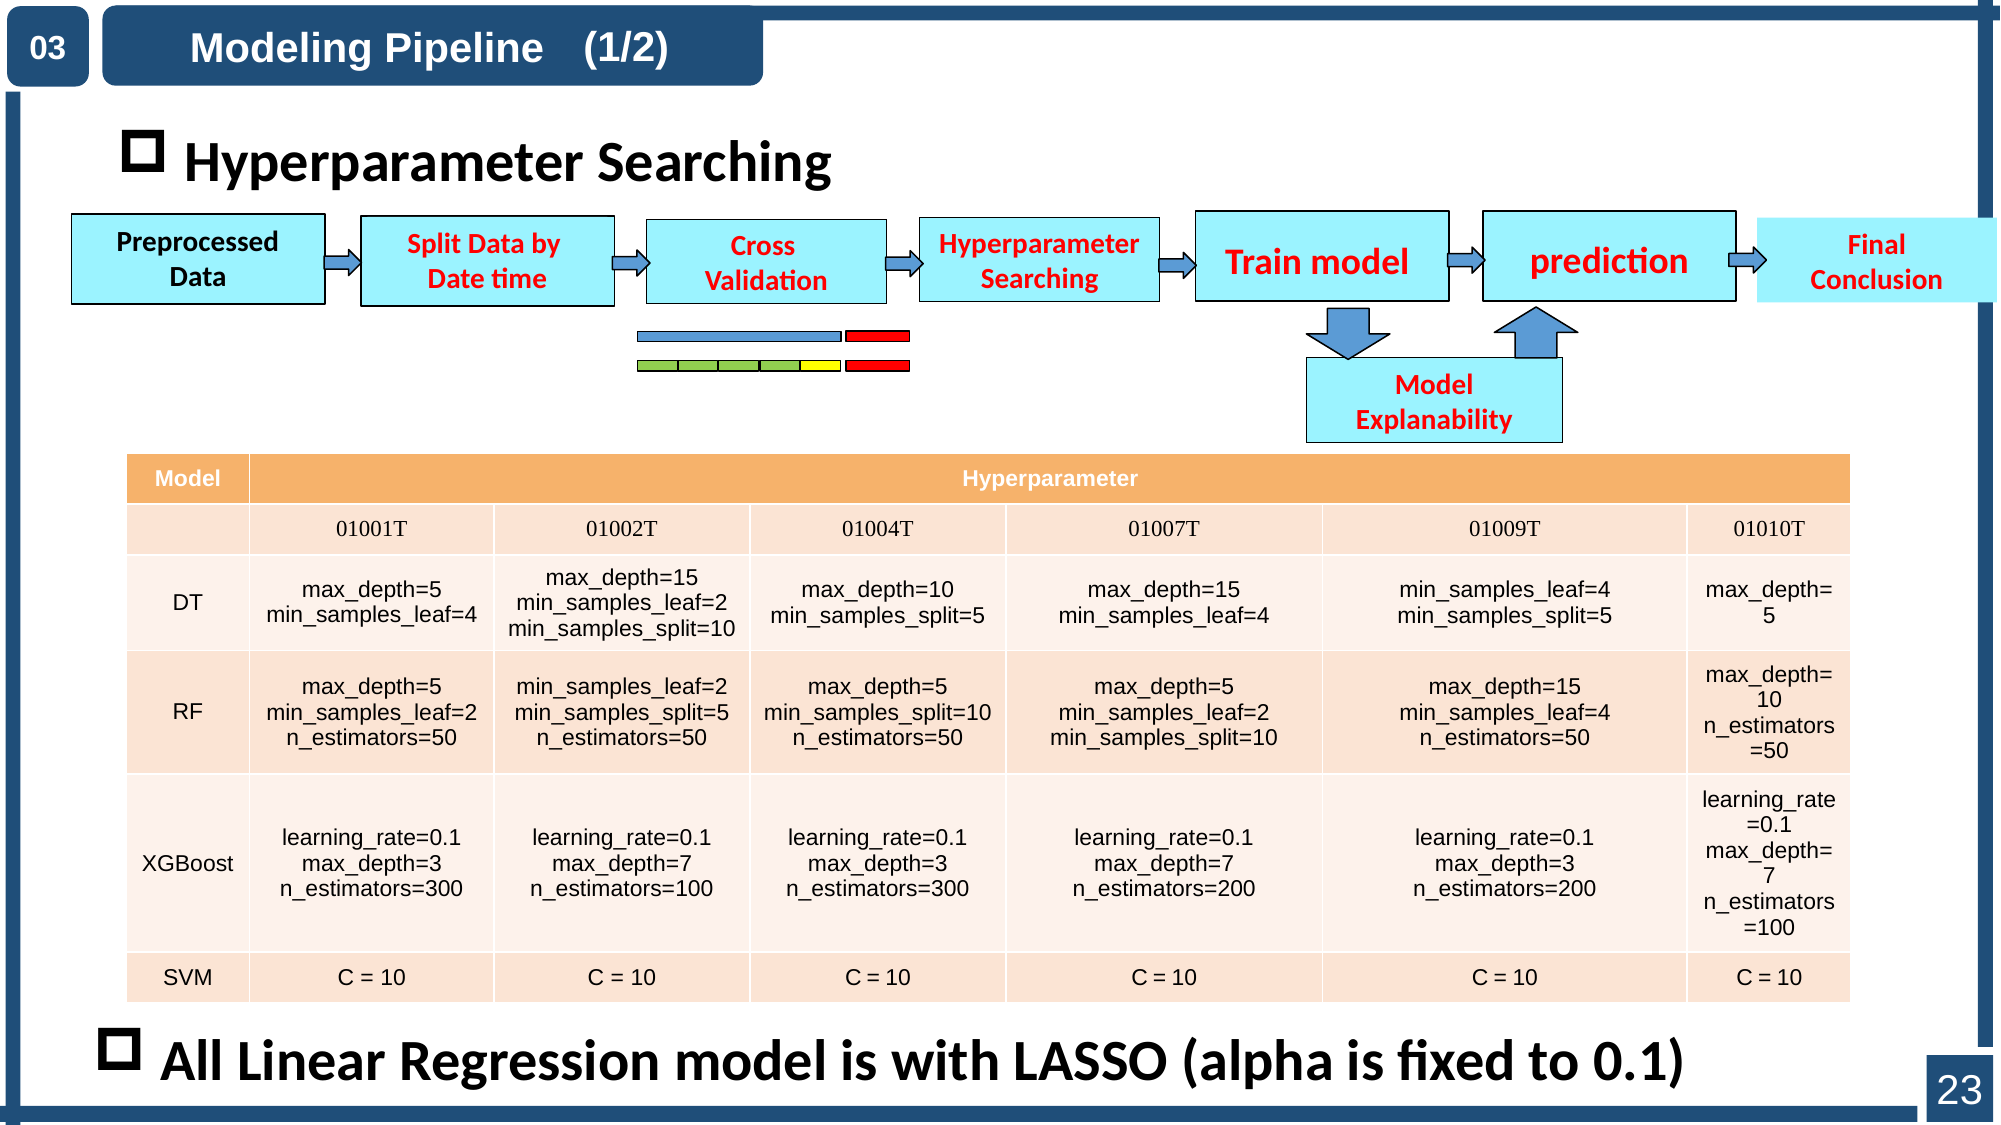

Modeling Pipeline

03
(1/2)
 Hyperparameter Searching

Train model

prediction

Preprocessed Data

Split Data by
Date time
Hyperparameter Searching
Final
Conclusion
Cross
Validation

Model
Explanability
| Model​ | Hyperparameter​ |  |  |  |  |  |
| --- | --- | --- | --- | --- | --- | --- |
| ​ | 01001T​ | 01002T​ | 01004T​ | 01007T​ | 01009T​ | 01010T​ |
| DT​ | max\_depth=5​ min\_samples\_leaf=4​ | max\_depth=15​ min\_samples\_leaf=2​ min\_samples\_split=10​ | max\_depth=10​ min\_samples\_split=5​ | max\_depth=15​ min\_samples\_leaf=4​ | min\_samples\_leaf=4​ min\_samples\_split=5​ | max\_depth=5​ |
| RF​ | max\_depth=5​ min\_samples\_leaf=2​ n\_estimators=50​ | min\_samples\_leaf=2​ min\_samples\_split=5​ n\_estimators=50​ | max\_depth=5​ min\_samples\_split=10​ n\_estimators=50​ | max\_depth=5​ min\_samples\_leaf=2​ min\_samples\_split=10​ | max\_depth=15​ min\_samples\_leaf=4​ n\_estimators=50​ | max\_depth=10​ n\_estimators=50​ |
| XGBoost​ | learning\_rate=0.1​ max\_depth=3​ n\_estimators=300​ | learning\_rate=0.1​ max\_depth=7​ n\_estimators=100​ | learning\_rate=0.1​ max\_depth=3​ n\_estimators=300​ | learning\_rate=0.1​ max\_depth=7​ n\_estimators=200​ | learning\_rate=0.1​ max\_depth=3​ n\_estimators=200​ | learning\_rate=0.1​ max\_depth=7​ n\_estimators=100​ |
| SVM​ | C = 10​ | C = 10​ | C = 10​ | C = 10​ | C = 10​ | C = 10​ |

 All Linear Regression model is with LASSO (alpha is fixed to 0.1)

23